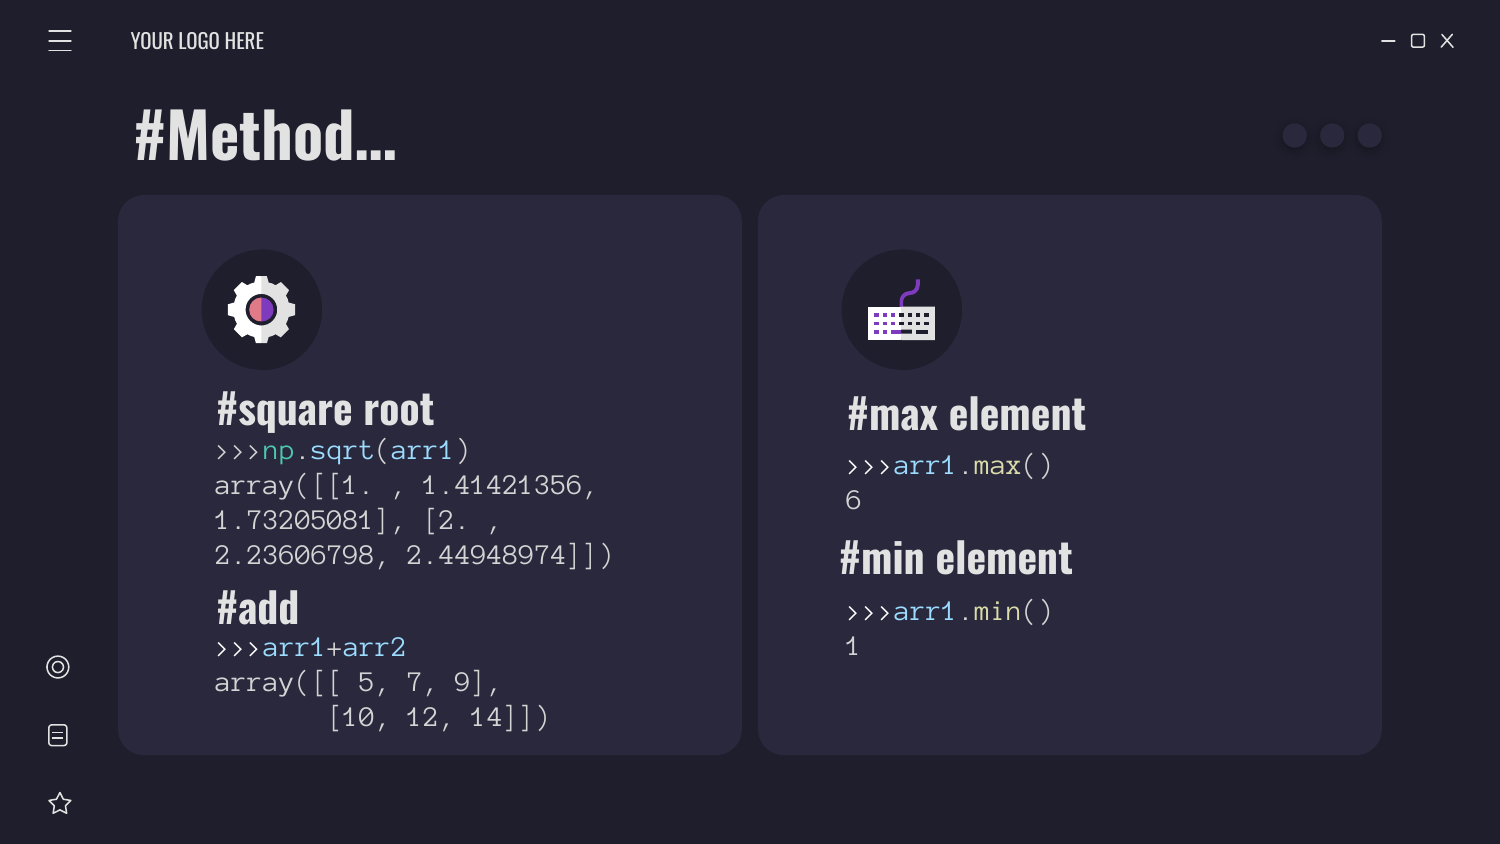

YOUR LOGO HERE

# #Method…

#square root
#max element
>>>np.sqrt(arr1)
array([[1. , 1.41421356, 1.73205081], [2. , 2.23606798, 2.44948974]])
>>>arr1.max()
6
#min element
#add
>>>arr1.min()
1
>>>arr1+arr2
array([[ 5, 7, 9],
       [10, 12, 14]])